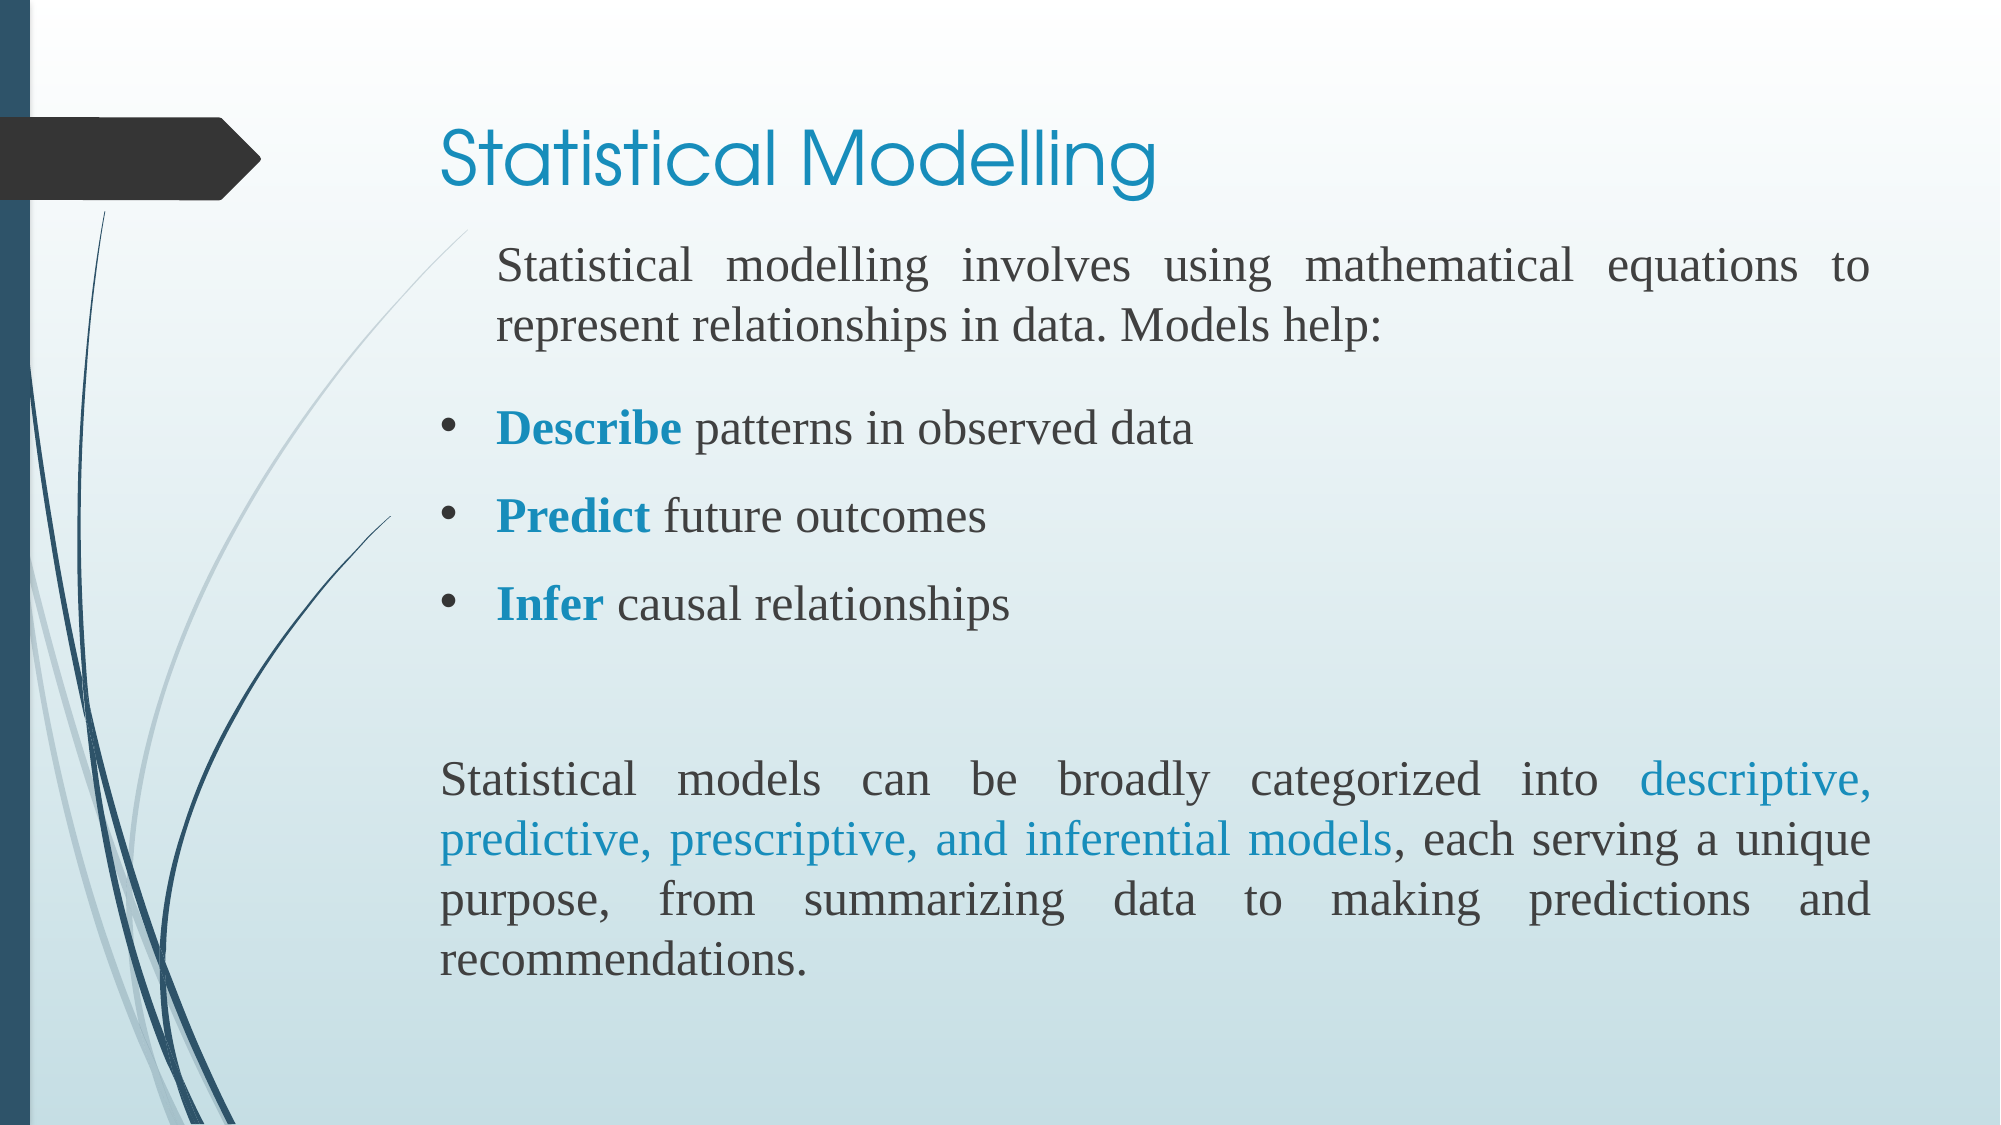

# Statistical Modelling
	Statistical modelling involves using mathematical equations to represent relationships in data. Models help:
Describe patterns in observed data
Predict future outcomes
Infer causal relationships

Statistical models can be broadly categorized into descriptive, predictive, prescriptive, and inferential models, each serving a unique purpose, from summarizing data to making predictions and recommendations.